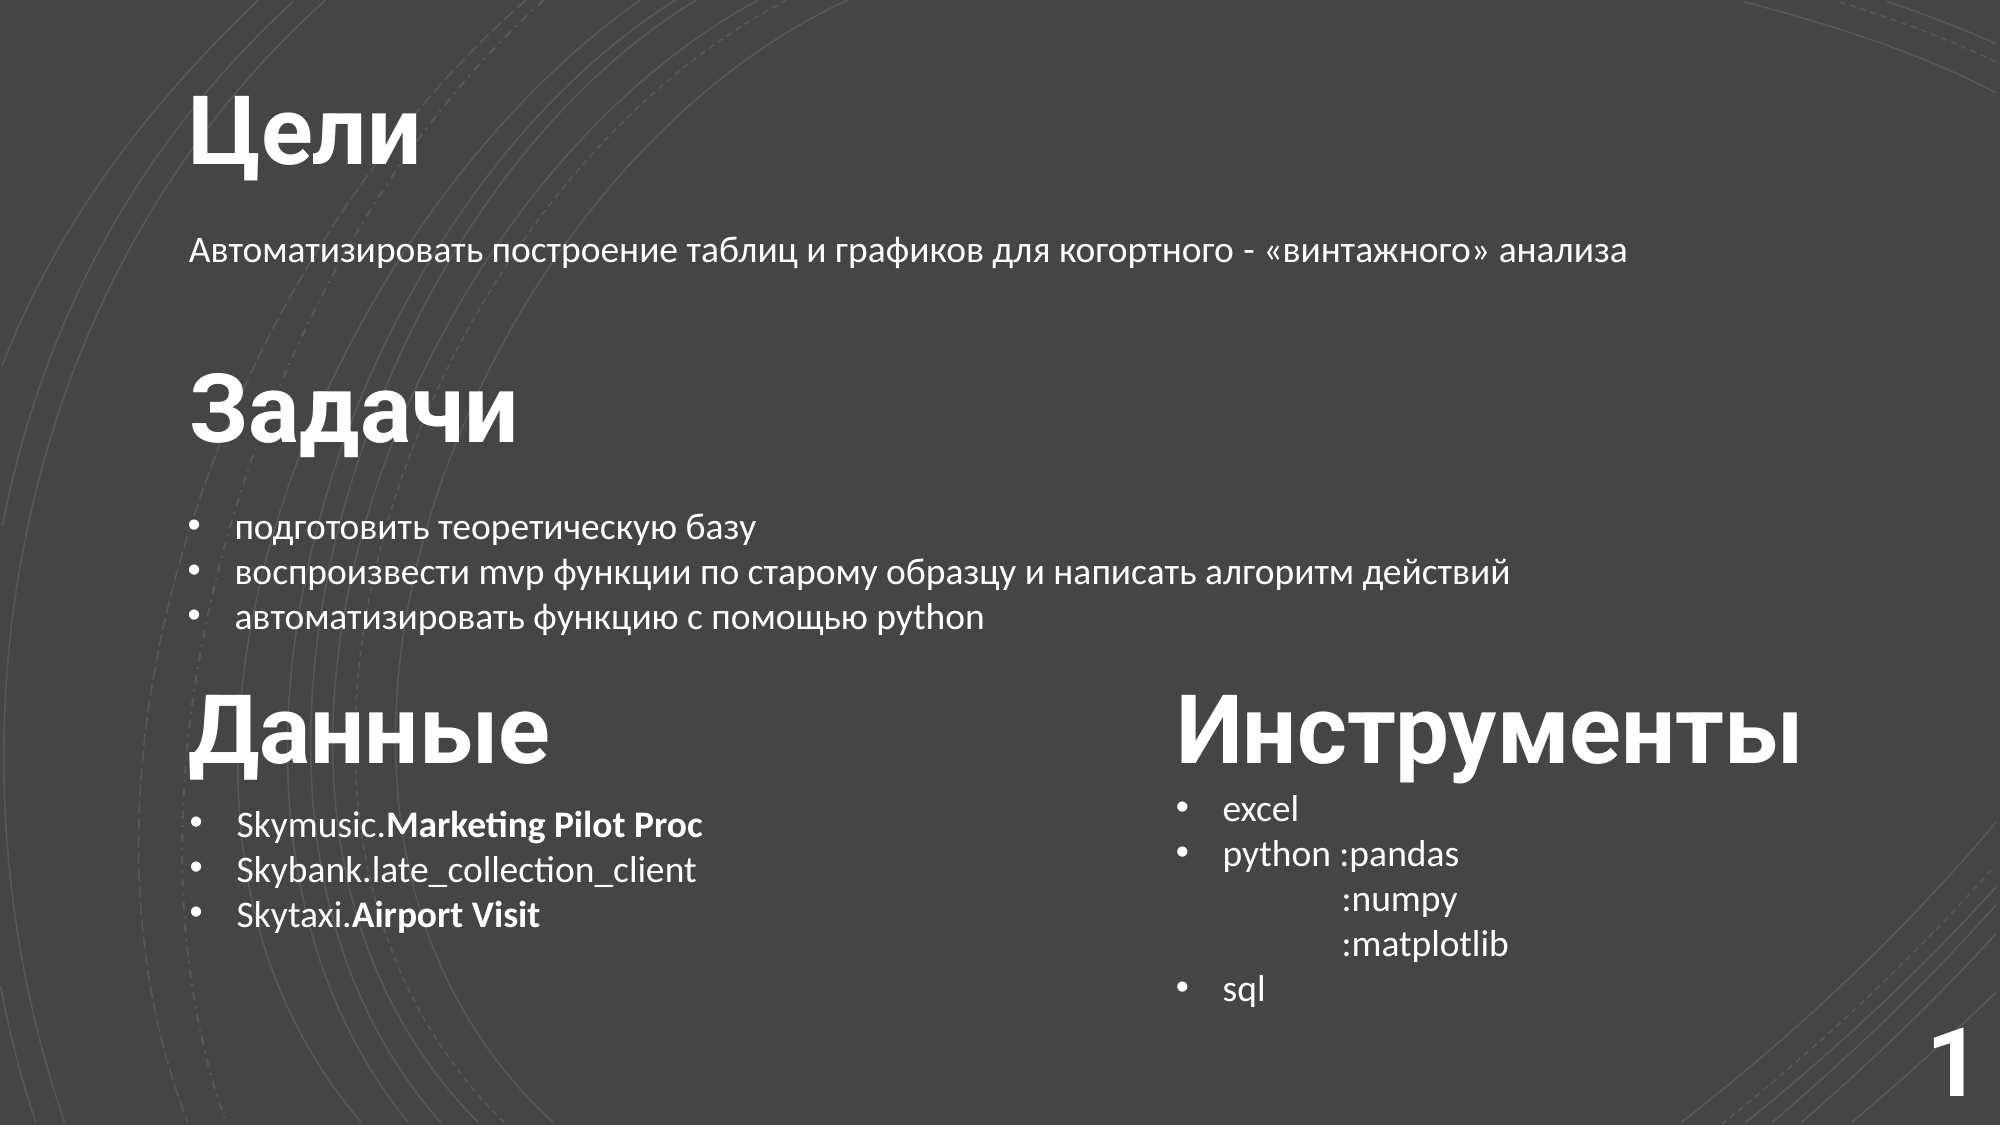

# Цели
Автоматизировать построение таблиц и графиков для когортного - «винтажного» анализа
Задачи
подготовить теоретическую базу
воспроизвести mvp функции по старому образцу и написать алгоритм действий
автоматизировать функцию с помощью python

Данные
Инструменты
excel
python :pandas
              :numpy
              :matplotlib
sql
Skymusic.Marketing Pilot Proc
Skybank.late_collection_client
Skytaxi.Airport Visit

1